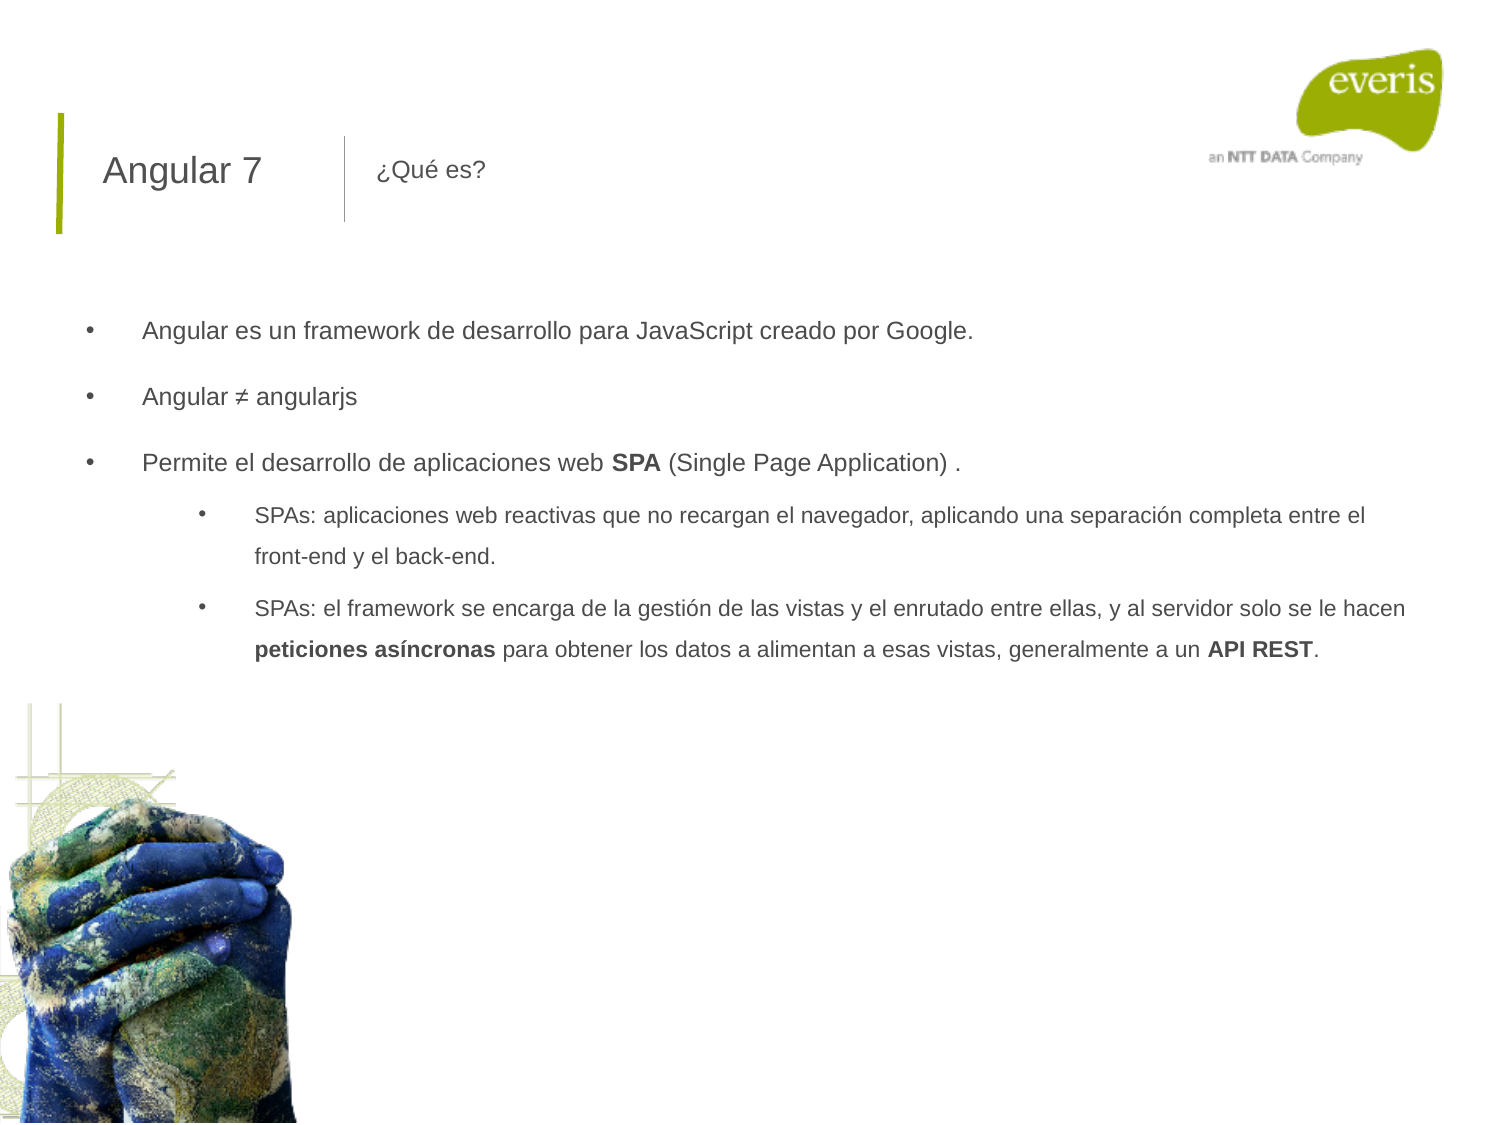

Angular 7
¿Qué es?
Angular es un framework de desarrollo para JavaScript creado por Google.
Angular ≠ angularjs
Permite el desarrollo de aplicaciones web SPA (Single Page Application) .
SPAs: aplicaciones web reactivas que no recargan el navegador, aplicando una separación completa entre el front-end y el back-end.
SPAs: el framework se encarga de la gestión de las vistas y el enrutado entre ellas, y al servidor solo se le hacen peticiones asíncronas para obtener los datos a alimentan a esas vistas, generalmente a un API REST.